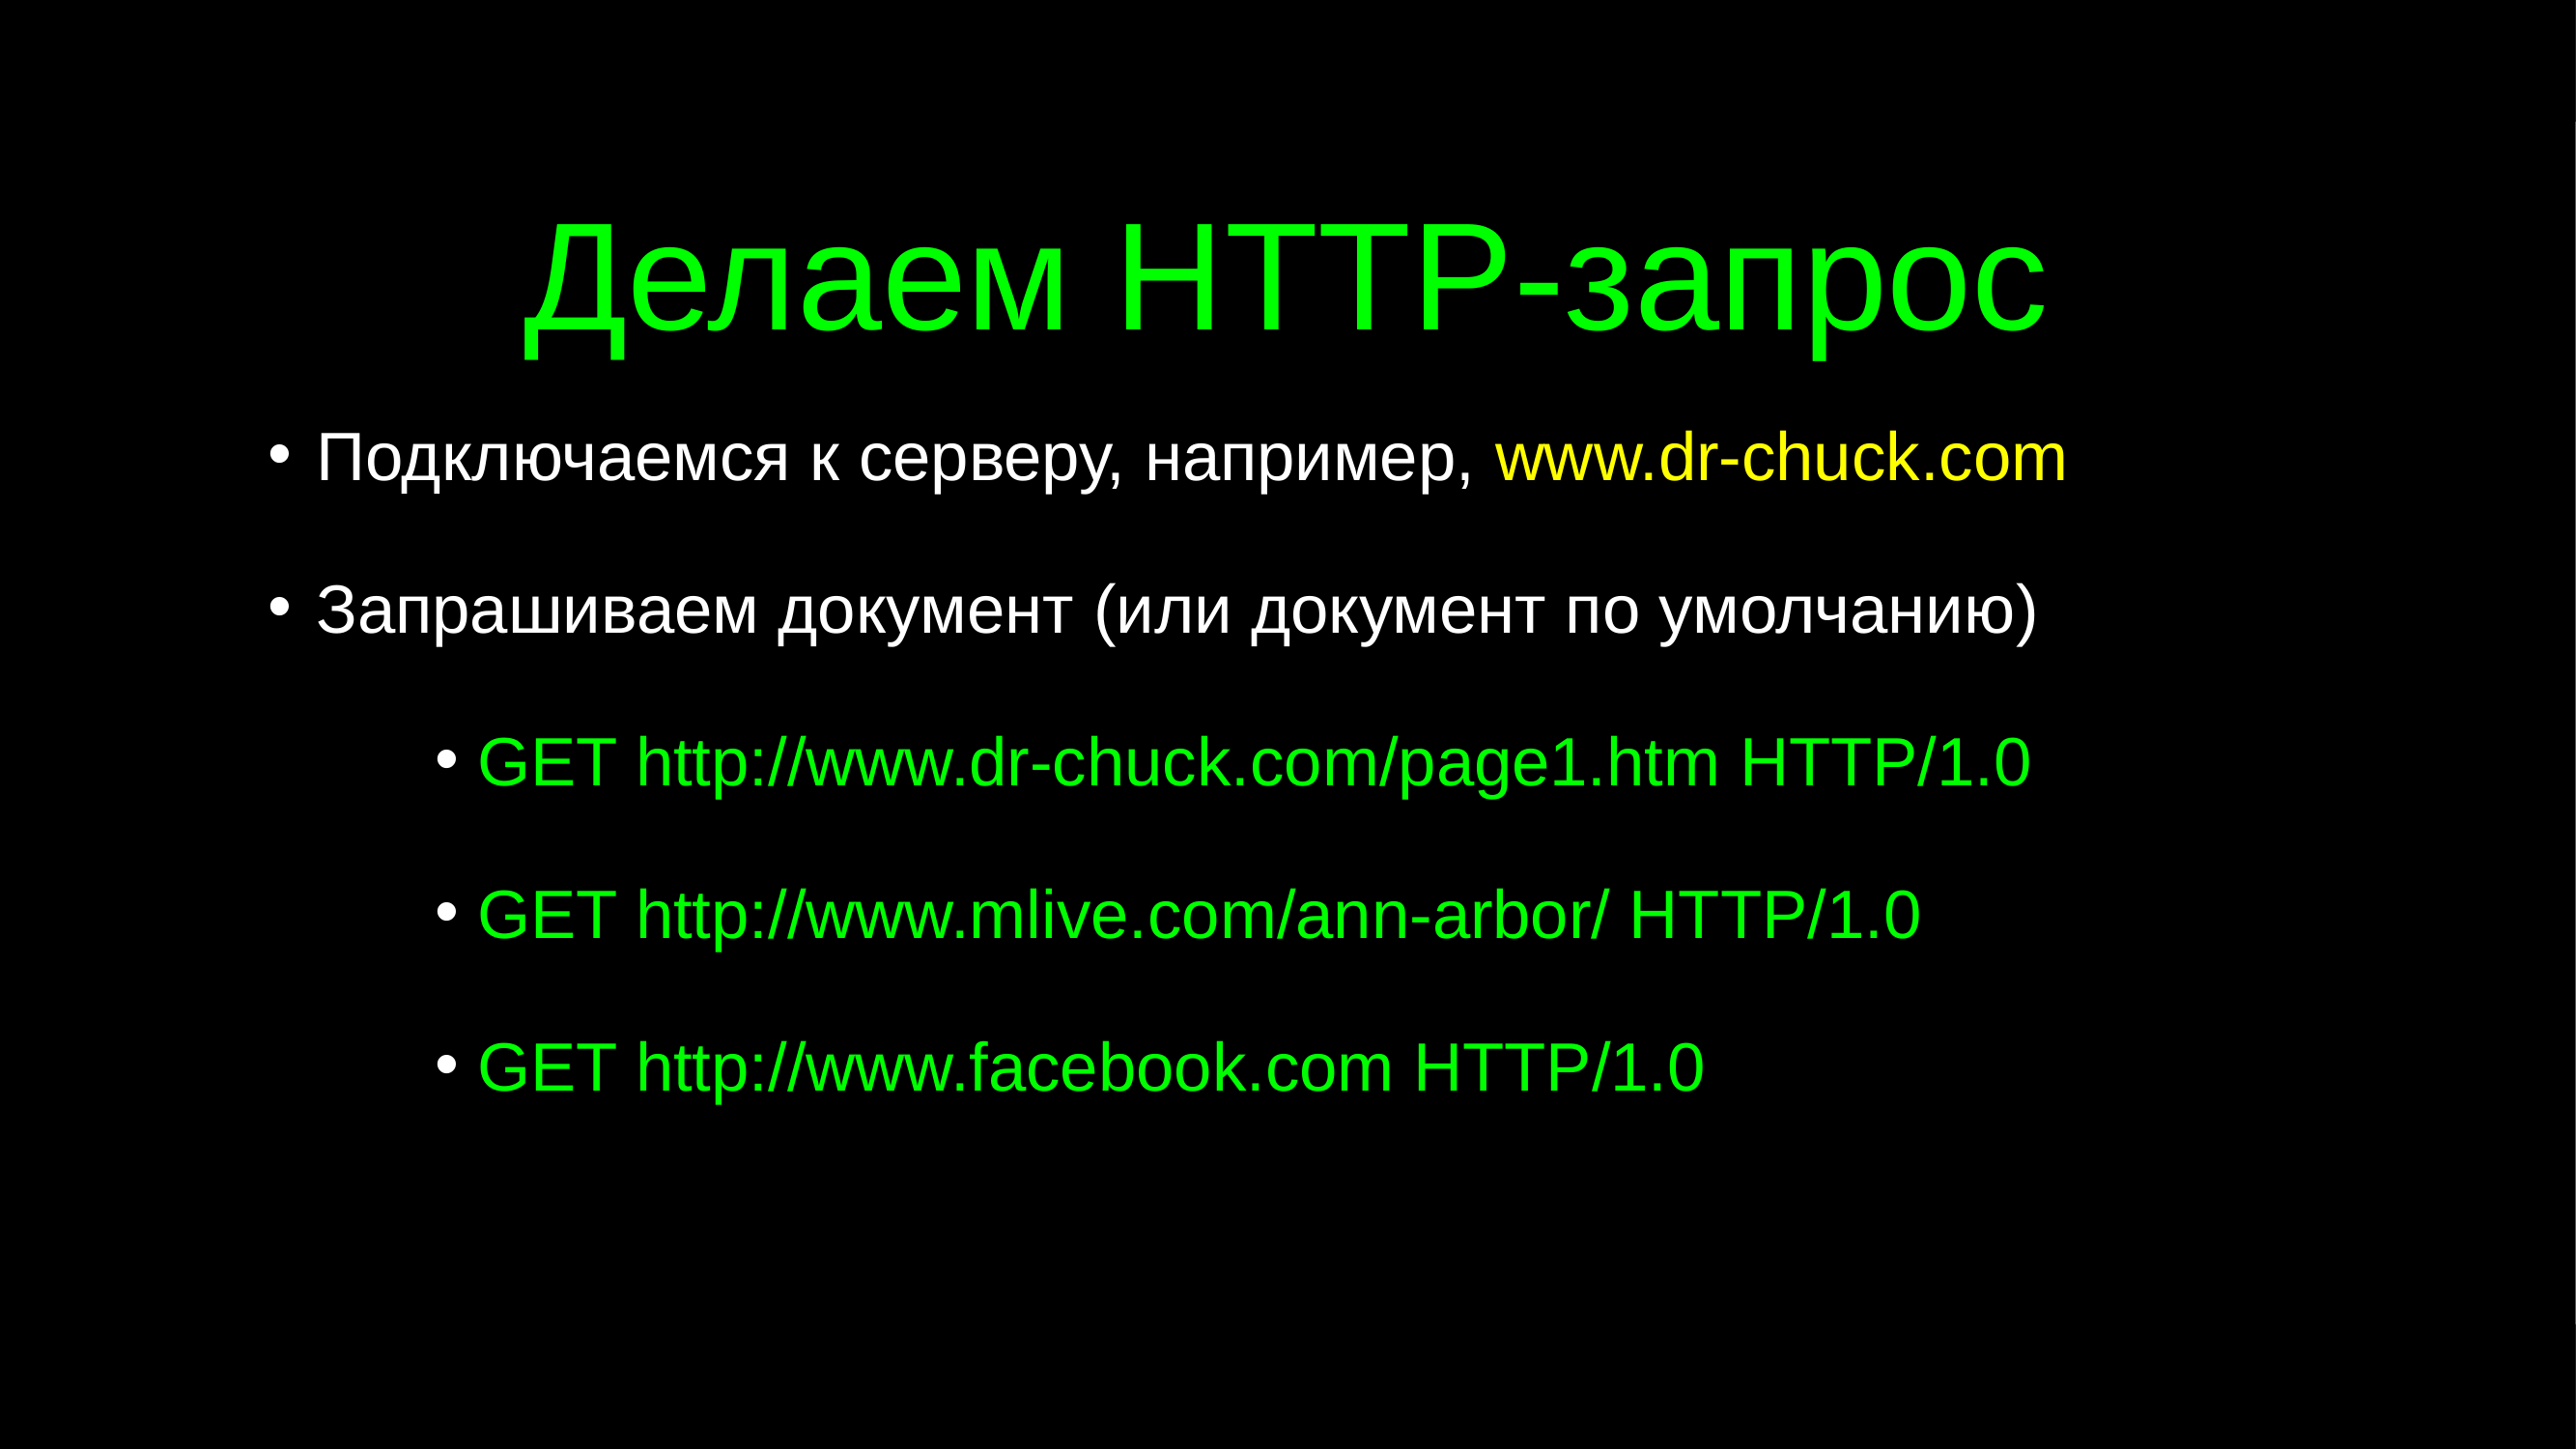

# Делаем HTTP-запрос
Подключаемся к серверу, например, www.dr-chuck.com
Запрашиваем документ (или документ по умолчанию)
 GET http://www.dr-chuck.com/page1.htm HTTP/1.0
 GET http://www.mlive.com/ann-arbor/ HTTP/1.0
 GET http://www.facebook.com HTTP/1.0